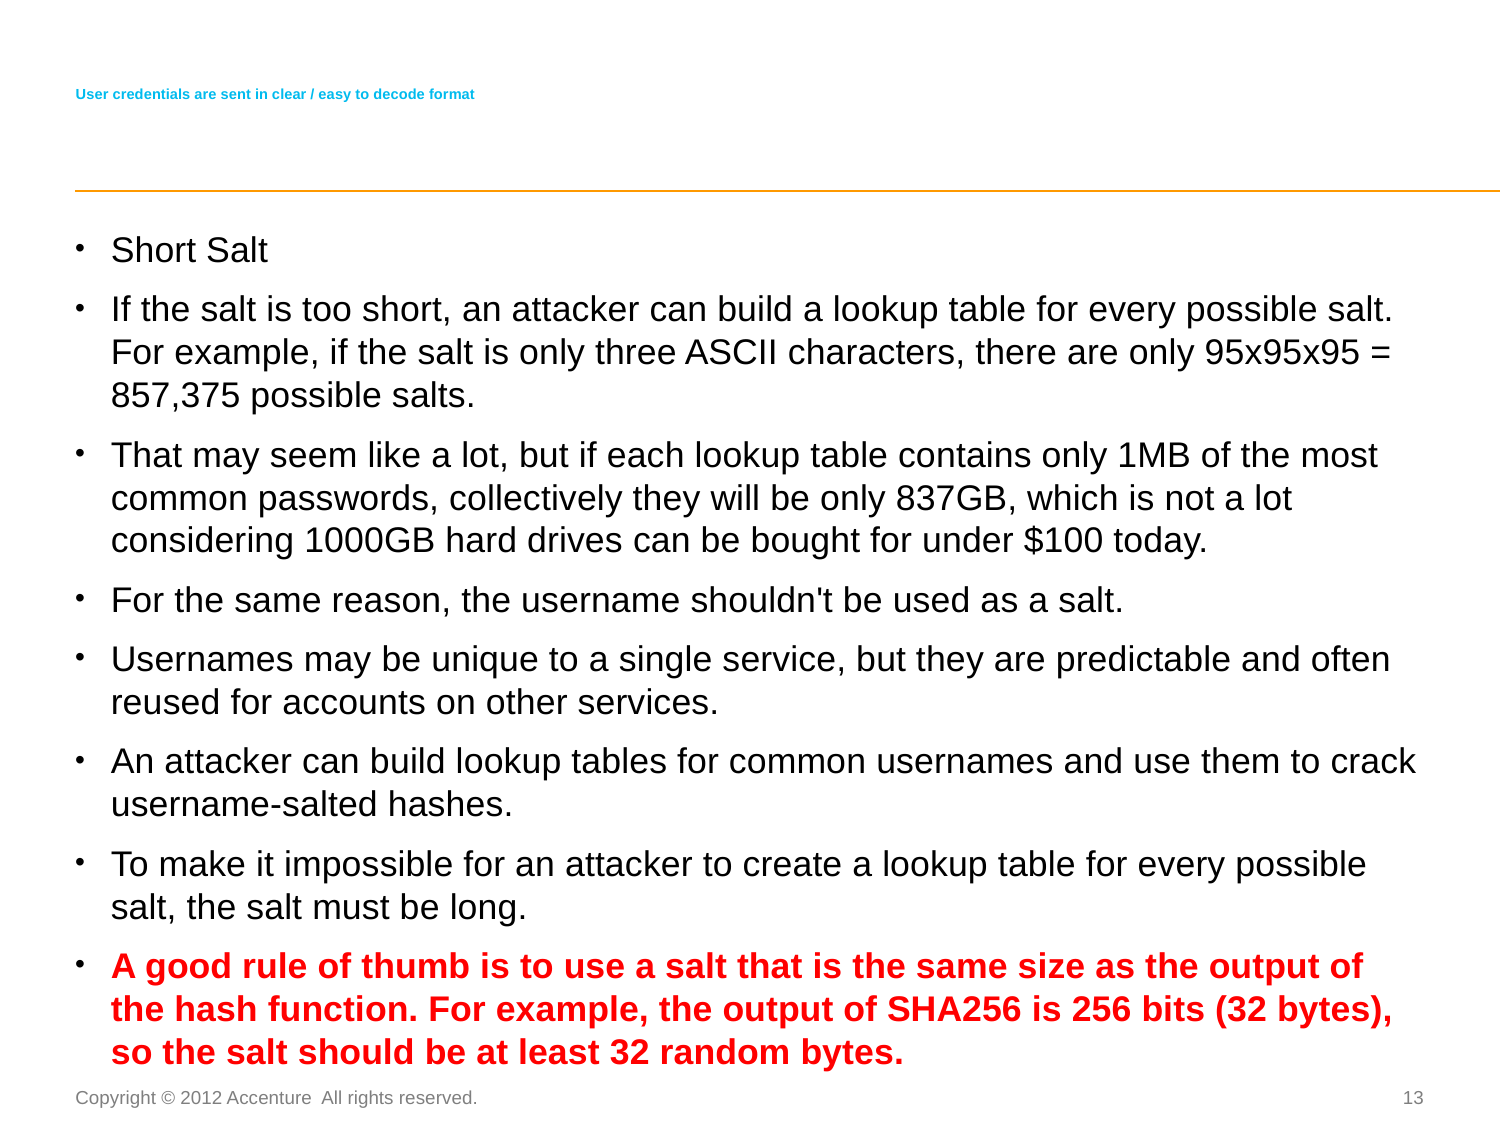

# User credentials are sent in clear / easy to decode format
Short Salt
If the salt is too short, an attacker can build a lookup table for every possible salt. For example, if the salt is only three ASCII characters, there are only 95x95x95 = 857,375 possible salts.
That may seem like a lot, but if each lookup table contains only 1MB of the most common passwords, collectively they will be only 837GB, which is not a lot considering 1000GB hard drives can be bought for under $100 today.
For the same reason, the username shouldn't be used as a salt.
Usernames may be unique to a single service, but they are predictable and often reused for accounts on other services.
An attacker can build lookup tables for common usernames and use them to crack username-salted hashes.
To make it impossible for an attacker to create a lookup table for every possible salt, the salt must be long.
A good rule of thumb is to use a salt that is the same size as the output of the hash function. For example, the output of SHA256 is 256 bits (32 bytes), so the salt should be at least 32 random bytes.